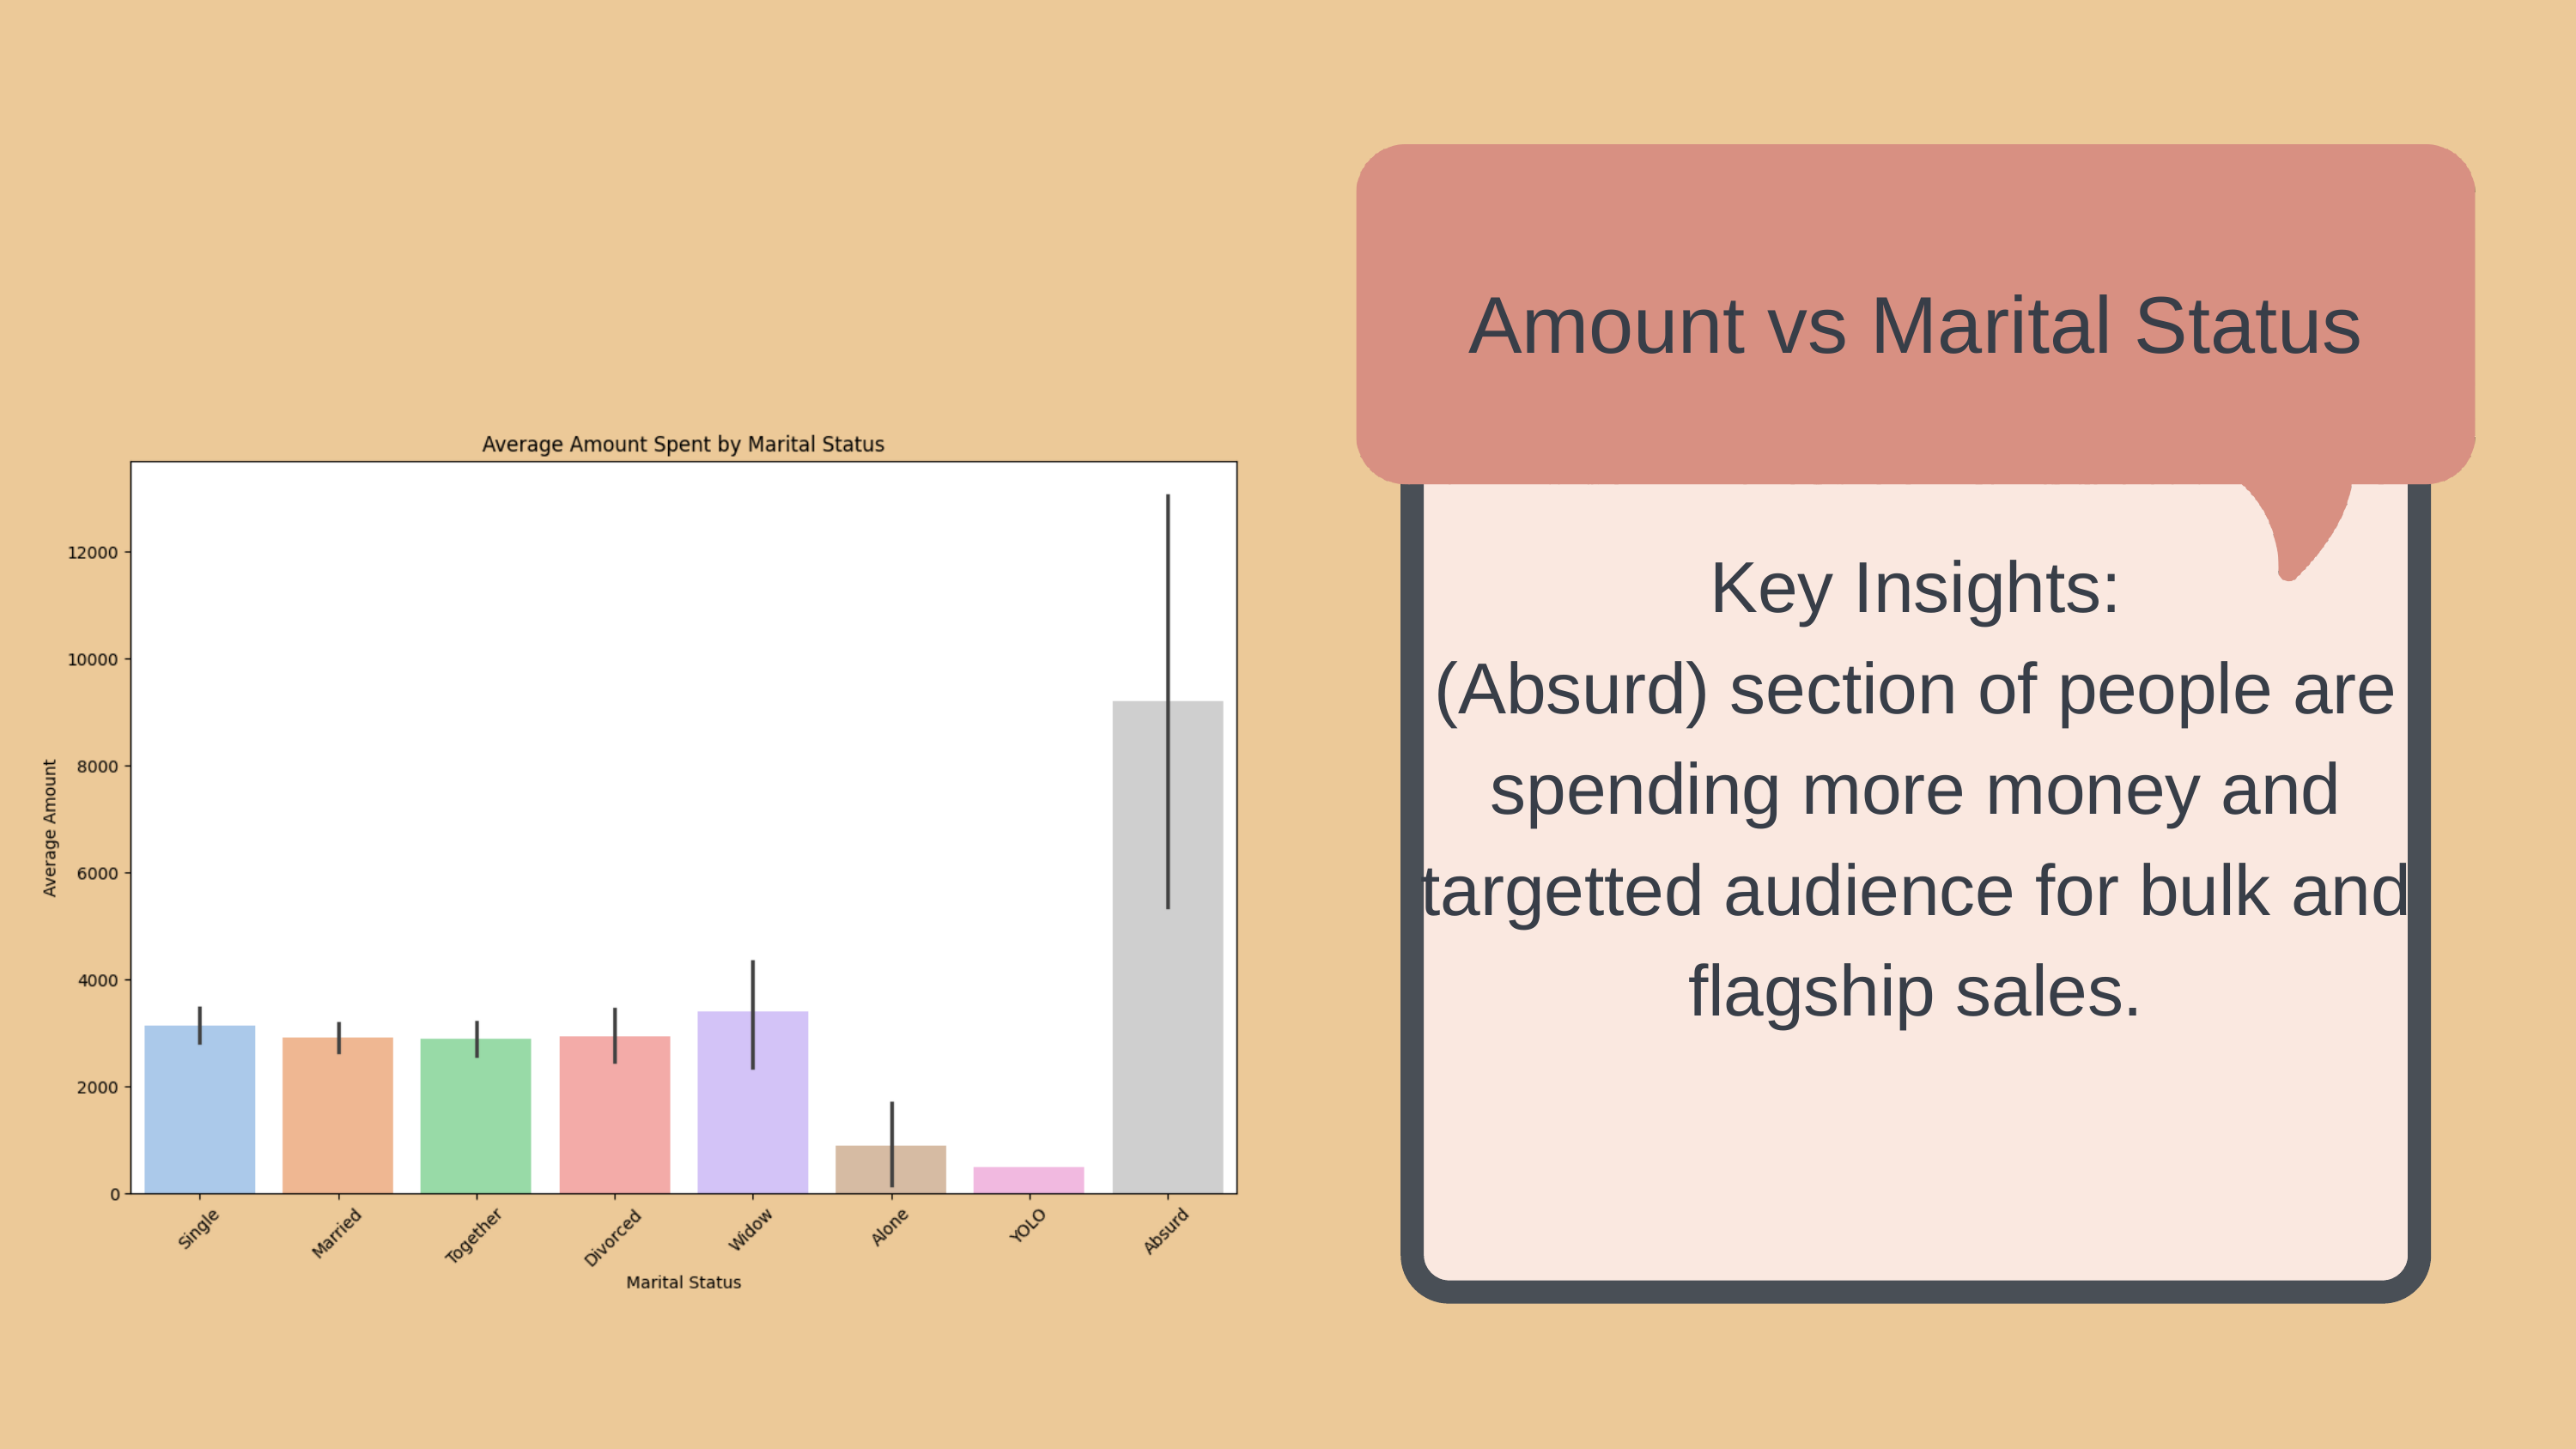

Amount vs Marital Status

Key Insights:
(Absurd) section of people are spending more money and targetted audience for bulk and flagship sales.